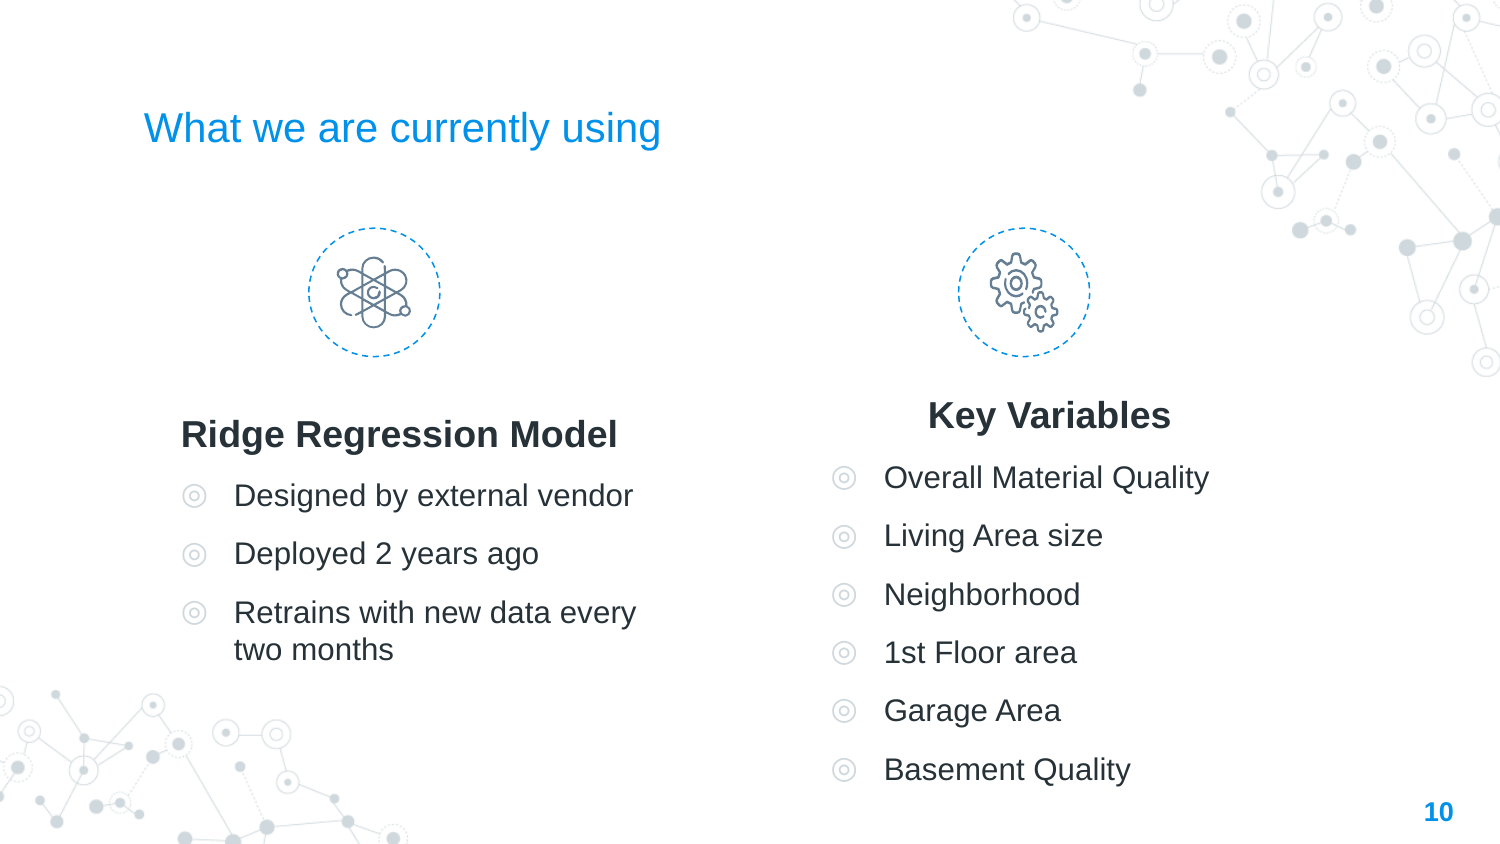

# What we are currently using

Key Variables
Overall Material Quality
Living Area size
Neighborhood
1st Floor area
Garage Area
Basement Quality
Ridge Regression Model
Designed by external vendor
Deployed 2 years ago
Retrains with new data every two months
10